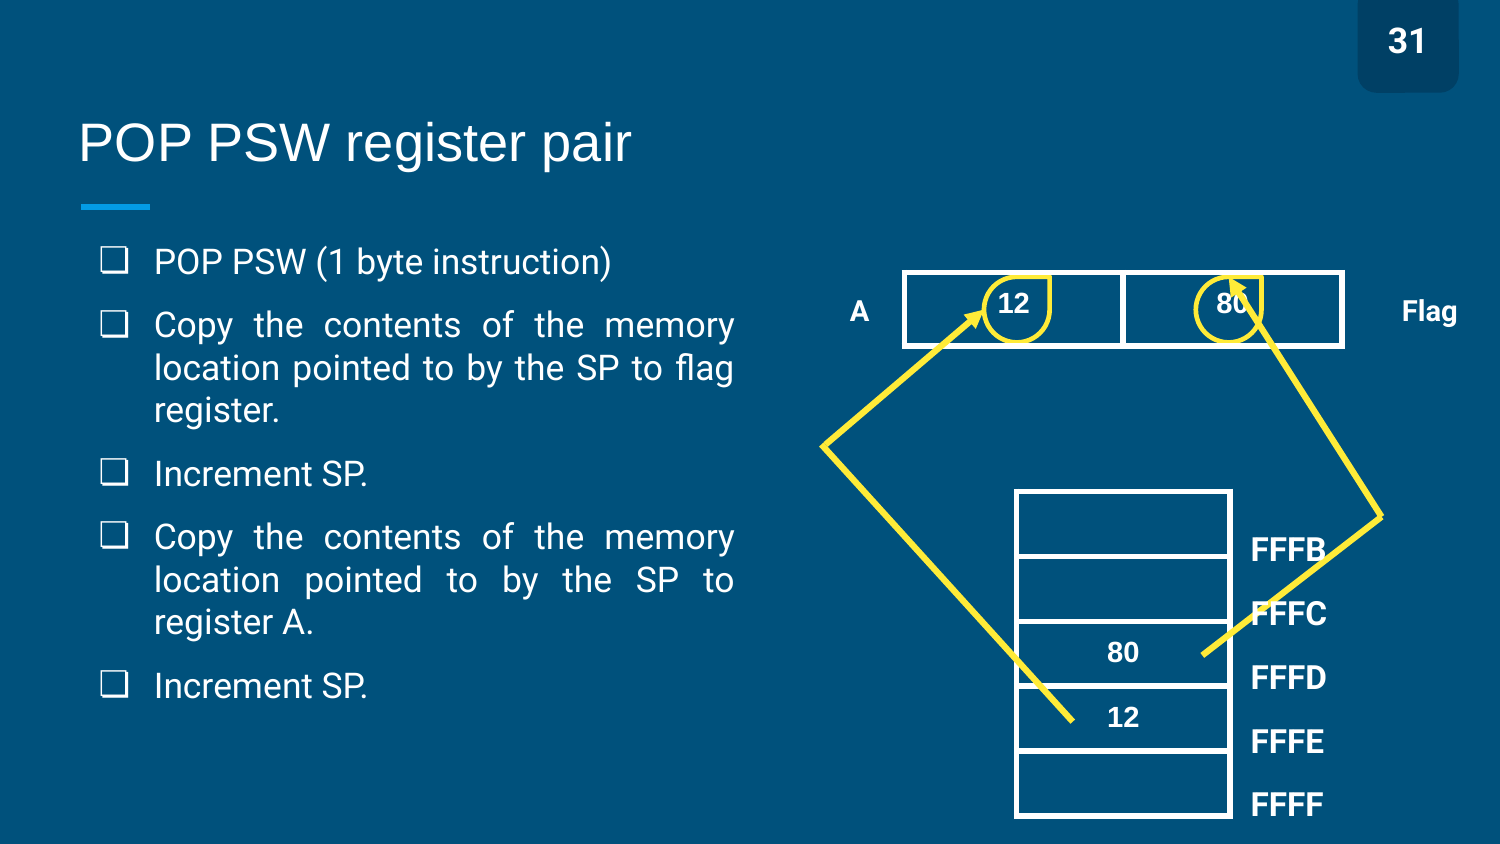

31
# POP PSW register pair
POP PSW (1 byte instruction)
Copy the contents of the memory location pointed to by the SP to flag register.
Increment SP.
Copy the contents of the memory location pointed to by the SP to register A.
Increment SP.
| 12 | 80 |
| --- | --- |
A

Flag
FFFB
FFFC
FFFD
FFFE
FFFF
|  |
| --- |
|  |
| 80 |
| 12 |
|  |